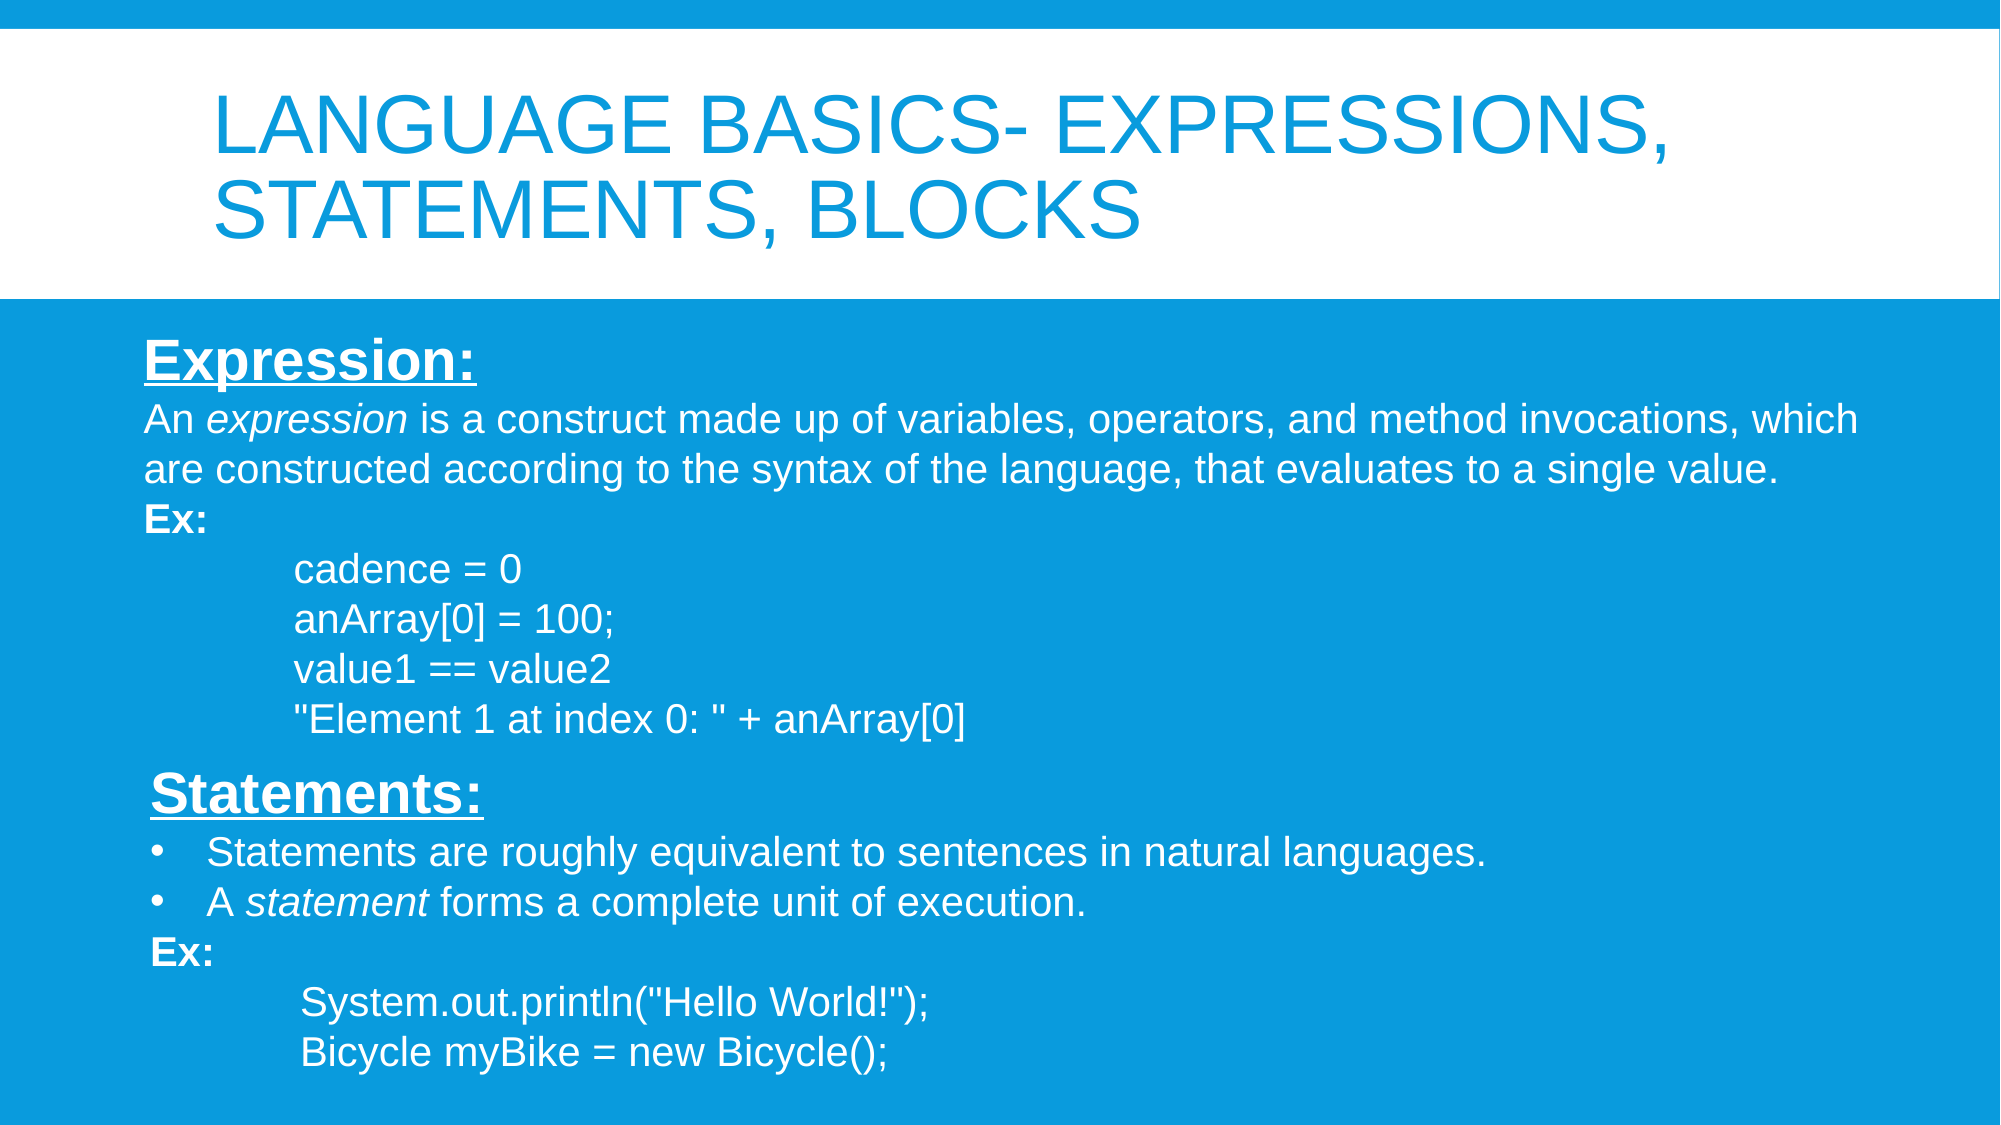

# Language basics- expressions, statements, blocks
Expression:
An expression is a construct made up of variables, operators, and method invocations, which are constructed according to the syntax of the language, that evaluates to a single value.
Ex:
cadence = 0
anArray[0] = 100;
value1 == value2
"Element 1 at index 0: " + anArray[0]

Statements:
Statements are roughly equivalent to sentences in natural languages.
A statement forms a complete unit of execution.
Ex:
System.out.println("Hello World!");
Bicycle myBike = new Bicycle();